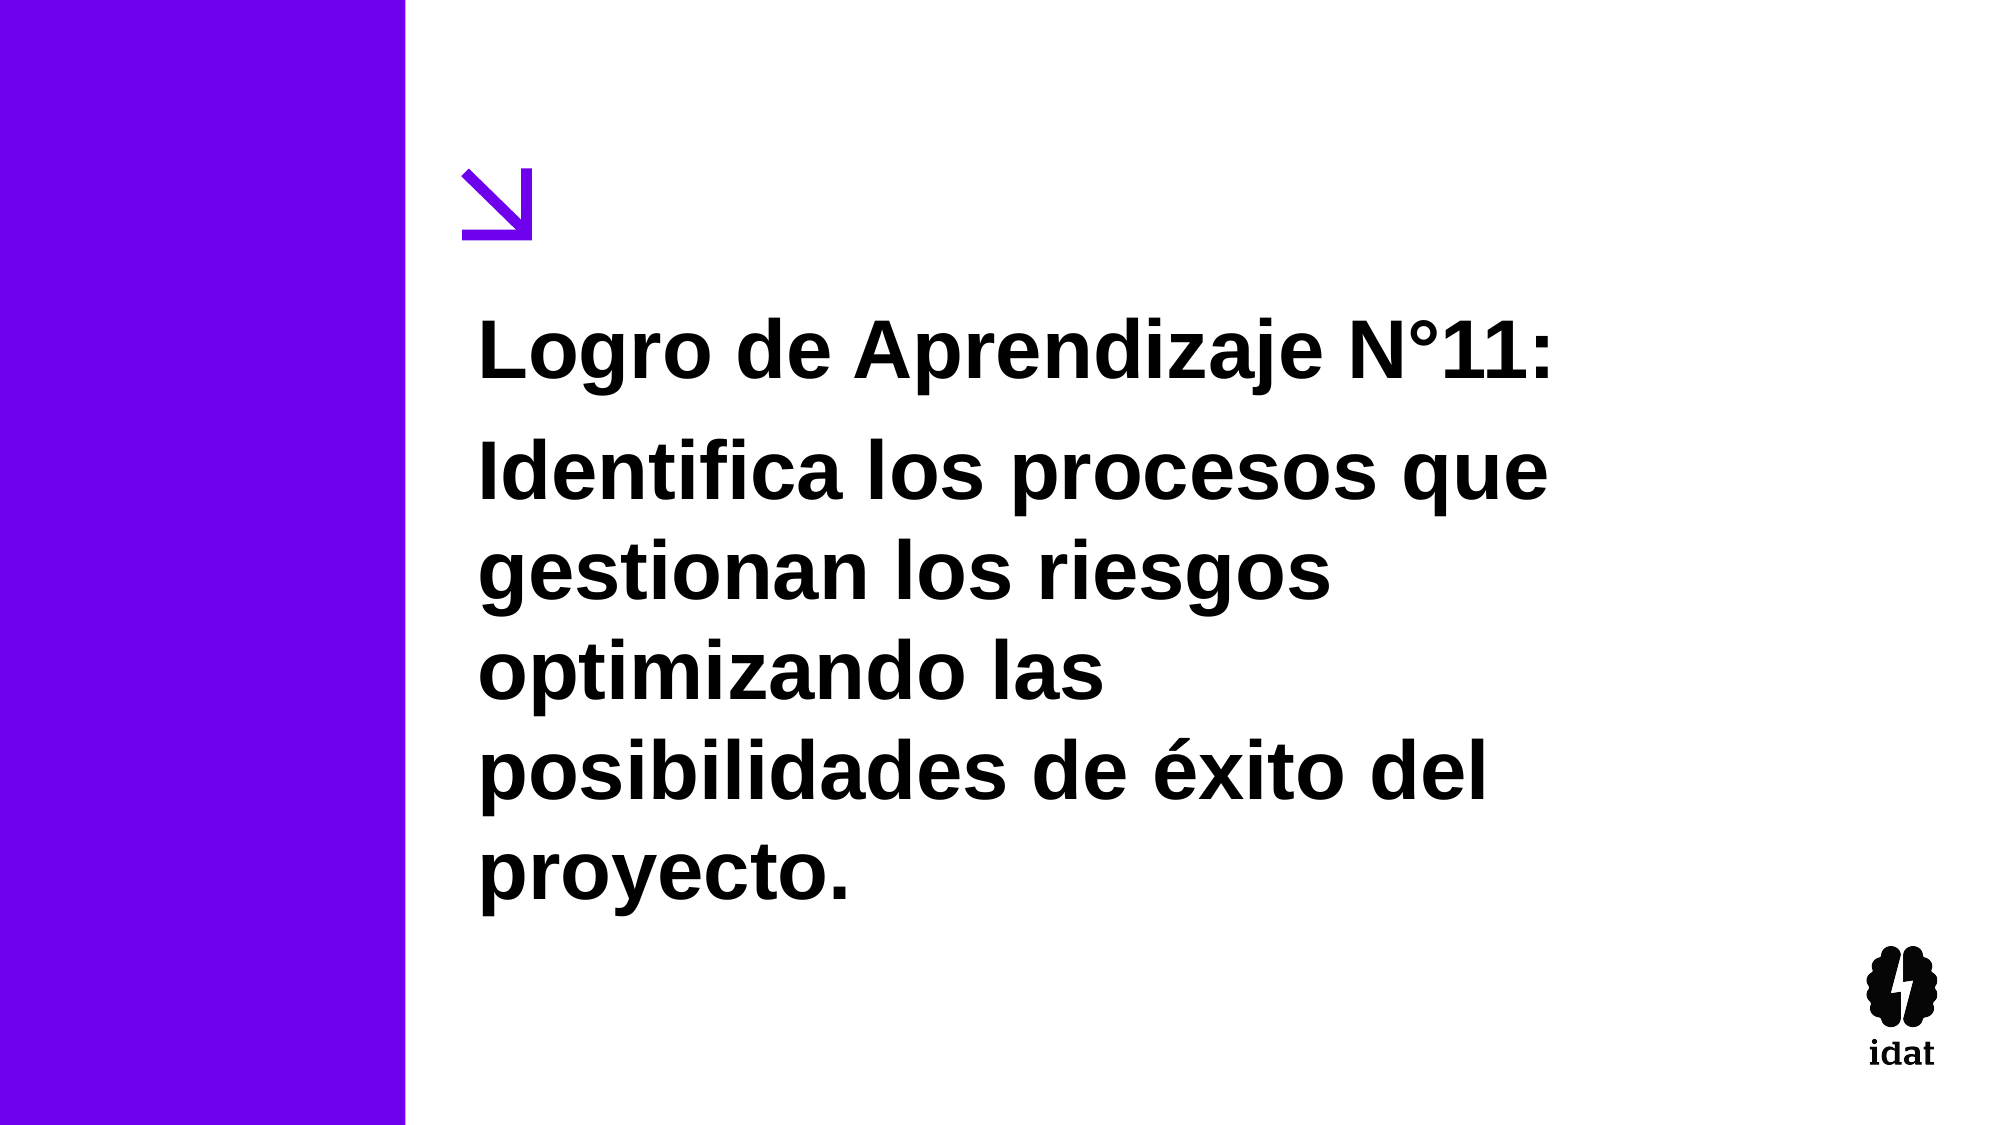

Logro de Aprendizaje N°11:
Identifica los procesos que gestionan los riesgos optimizando las posibilidades de éxito del proyecto.